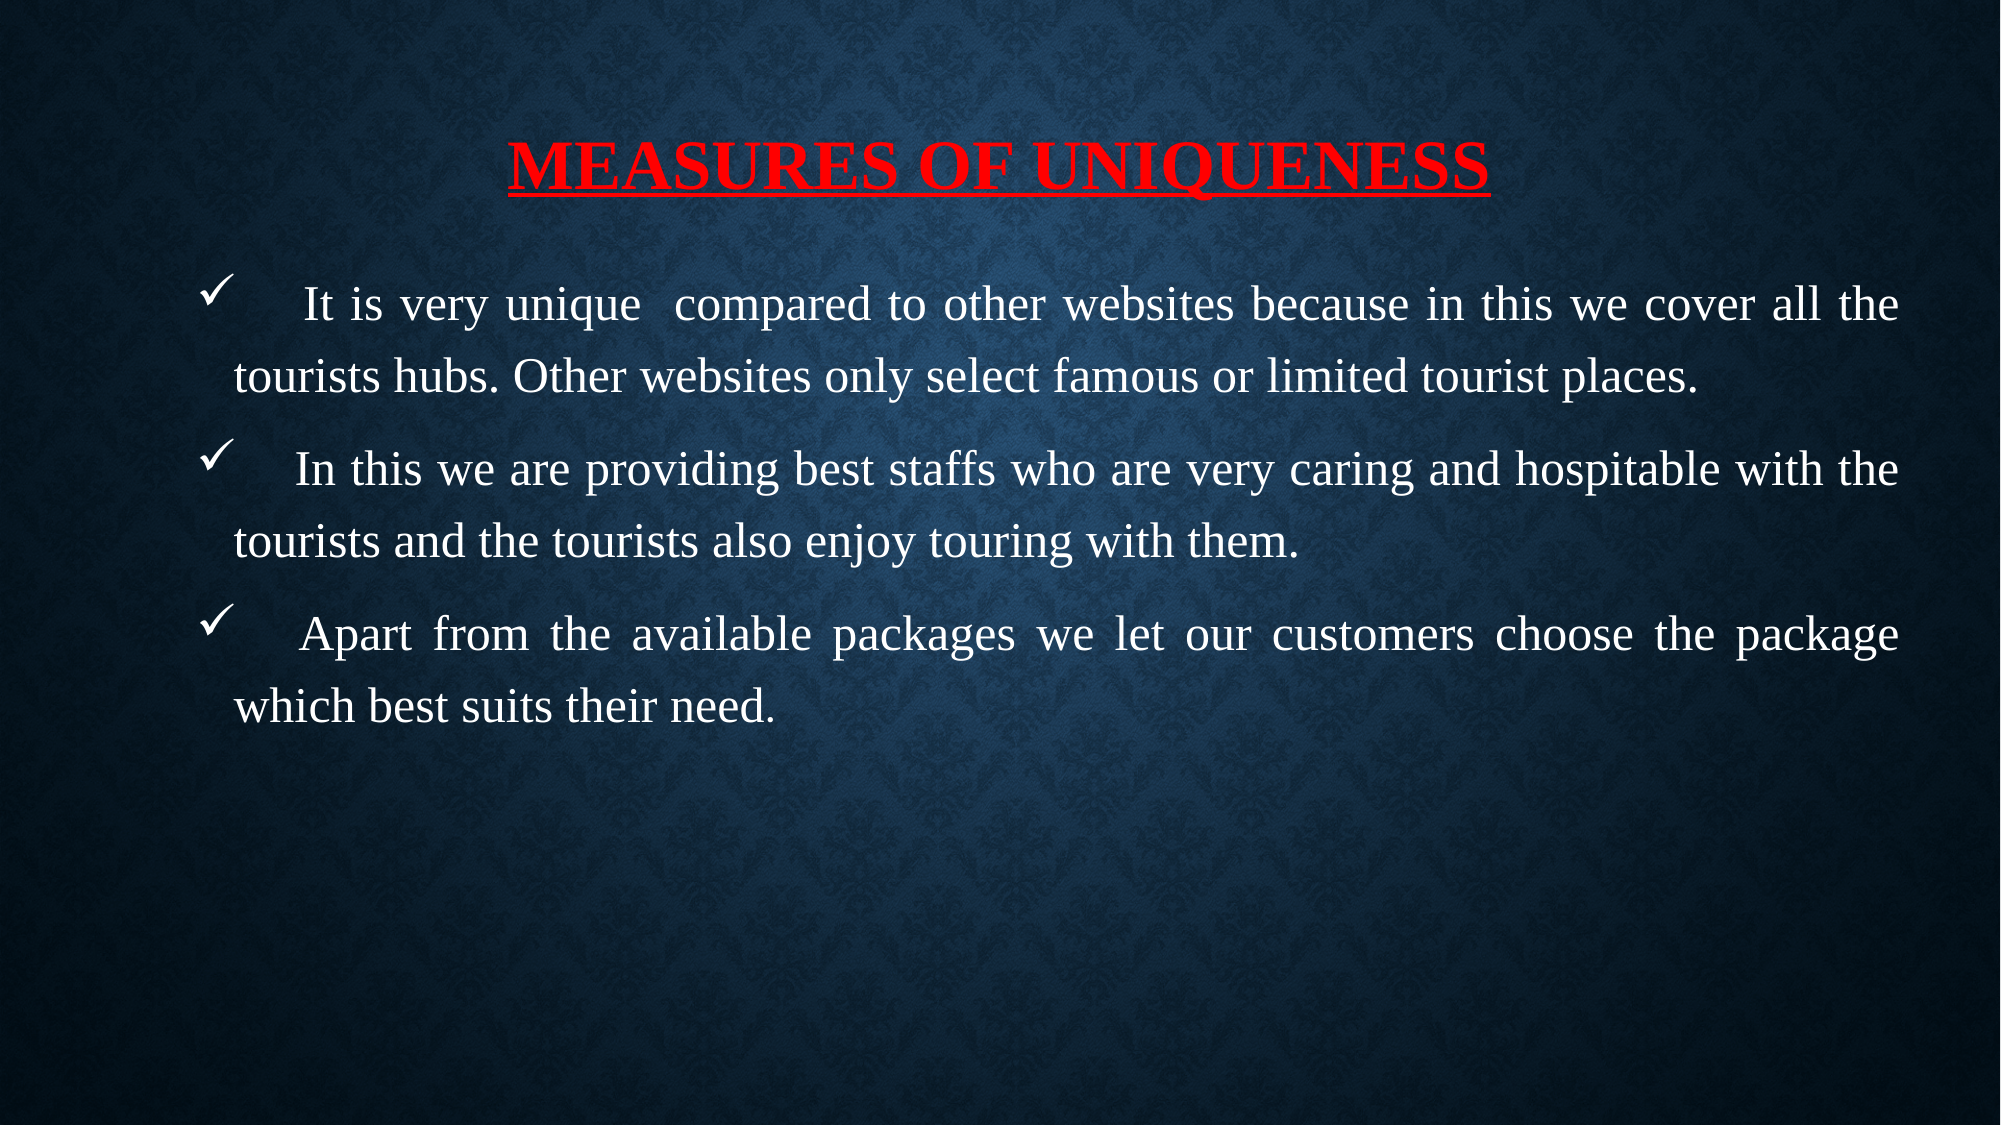

# MEASURES OF UNIQUENESS
    It is very unique  compared to other websites because in this we cover all the tourists hubs. Other websites only select famous or limited tourist places.
    In this we are providing best staffs who are very caring and hospitable with the tourists and the tourists also enjoy touring with them.
   Apart from the available packages we let our customers choose the package which best suits their need.